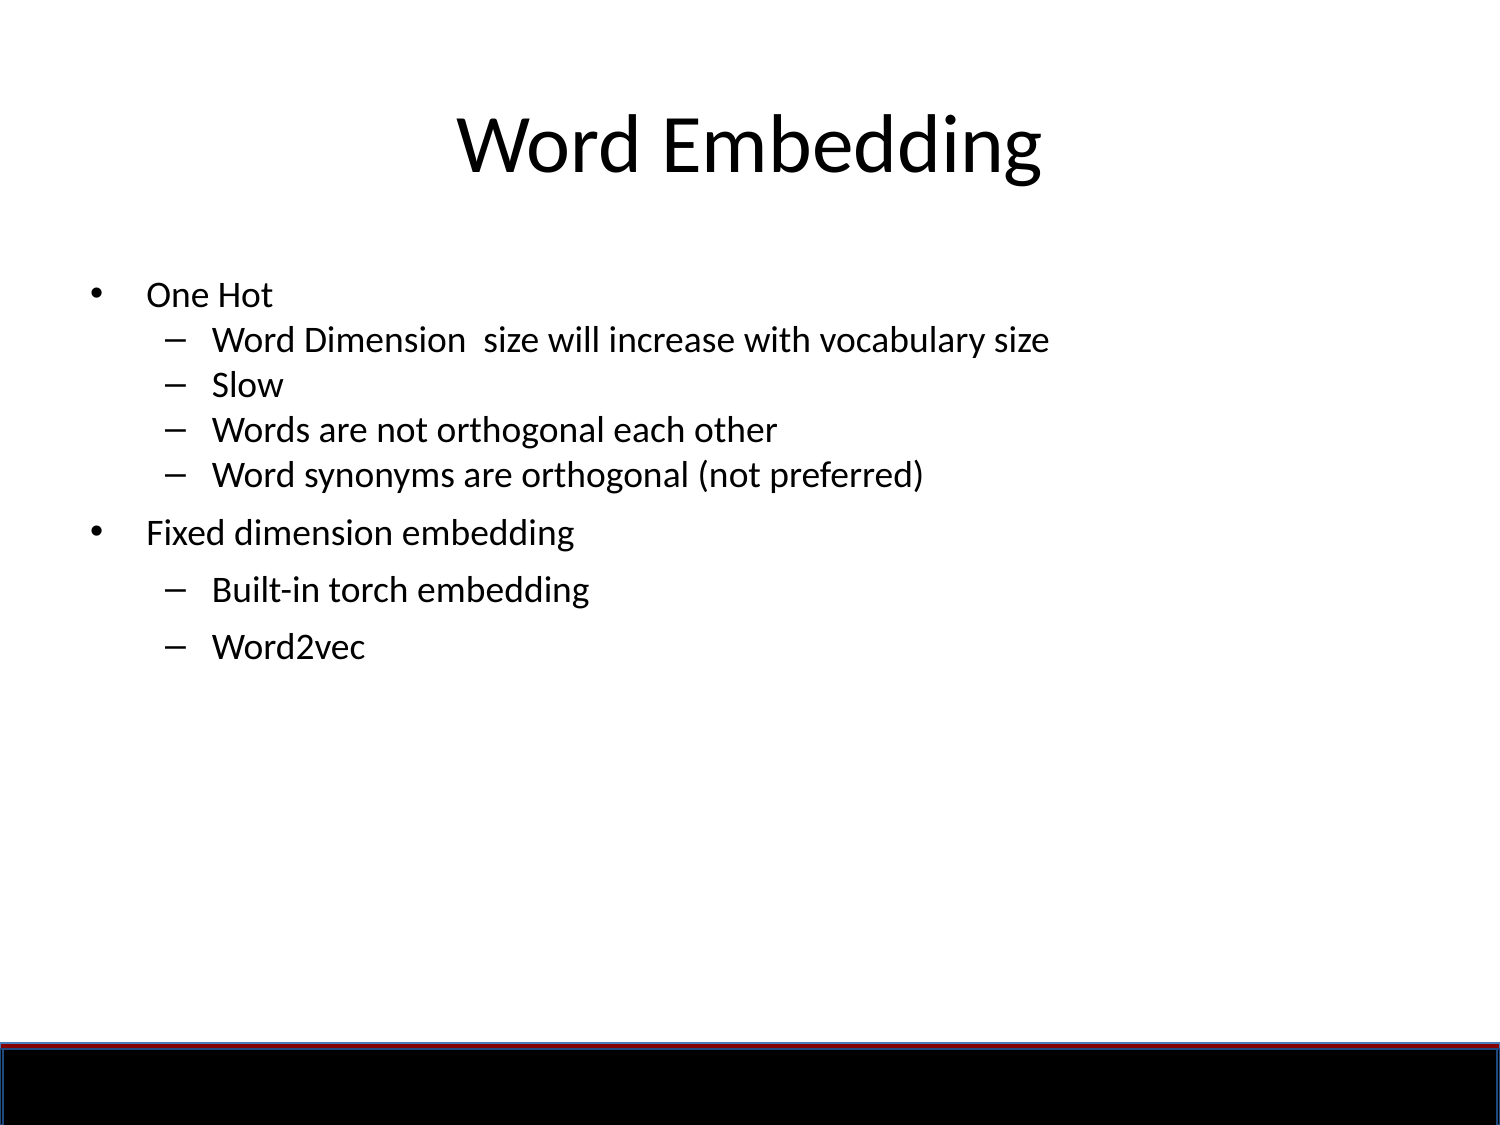

# Word Embedding
One Hot
Word Dimension  size will increase with vocabulary size
Slow
Words are not orthogonal each other
Word synonyms are orthogonal (not preferred)
Fixed dimension embedding
Built-in torch embedding
Word2vec